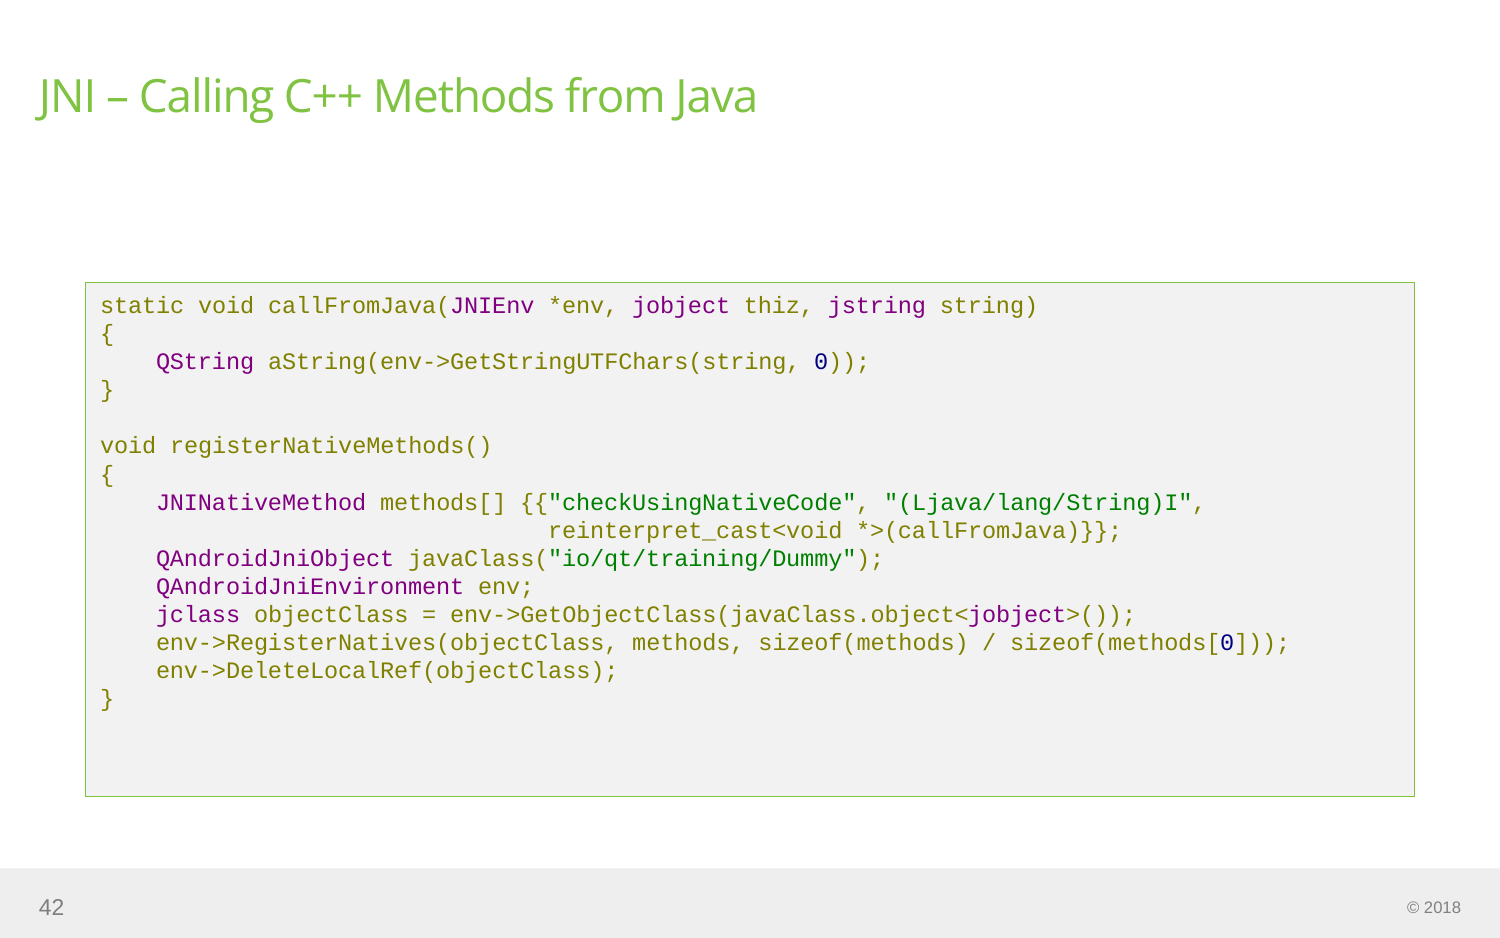

# JNI – Calling C++ Methods from Java
static void callFromJava(JNIEnv *env, jobject thiz, jstring string)
{
    QString aString(env->GetStringUTFChars(string, 0));
}
void registerNativeMethods()
{
    JNINativeMethod methods[] {{"checkUsingNativeCode", "(Ljava/lang/String)I",
                                reinterpret_cast<void *>(callFromJava)}};
    QAndroidJniObject javaClass("io/qt/training/Dummy");
    QAndroidJniEnvironment env;
    jclass objectClass = env->GetObjectClass(javaClass.object<jobject>());
    env->RegisterNatives(objectClass, methods, sizeof(methods) / sizeof(methods[0]));
    env->DeleteLocalRef(objectClass);
}
42
© 2018